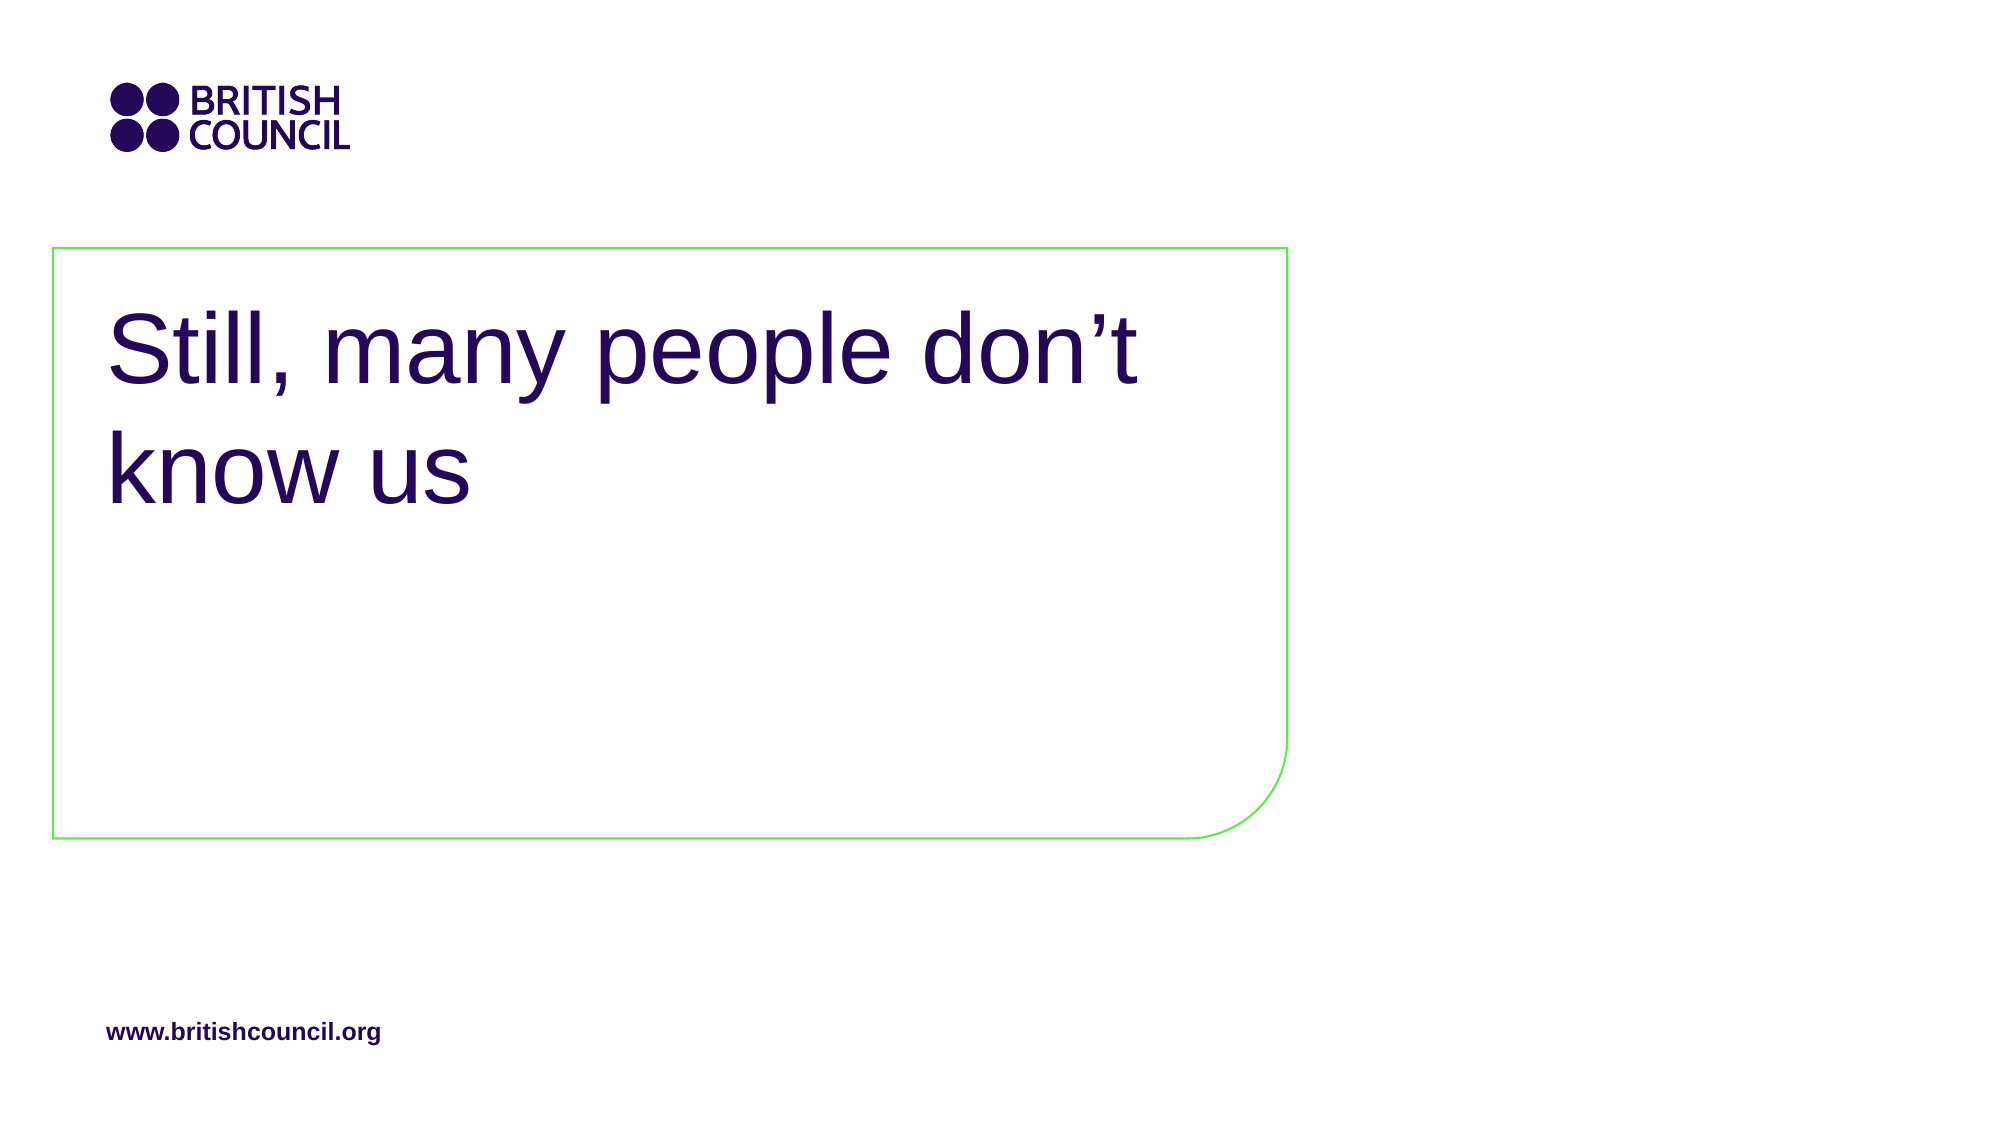

# Still, many people don’t know us

www.britishcouncil.org